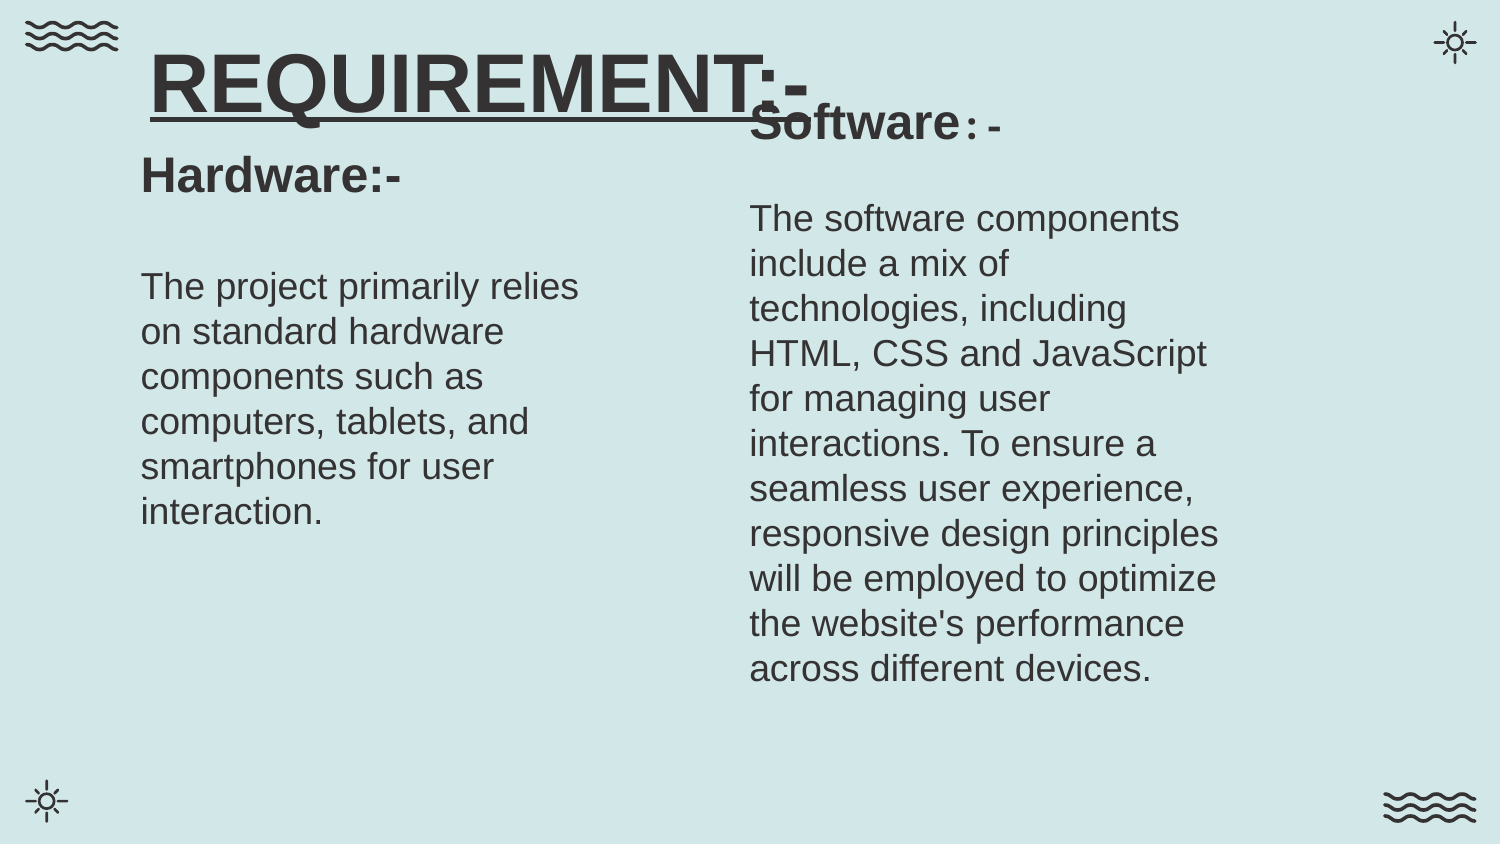

# REQUIREMENT:-
Hardware:-

The project primarily relies on standard hardware components such as computers, tablets, and smartphones for user interaction.

Software:-

The software components include a mix of technologies, including HTML, CSS and JavaScript for managing user interactions. To ensure a seamless user experience, responsive design principles will be employed to optimize the website's performance across different devices.